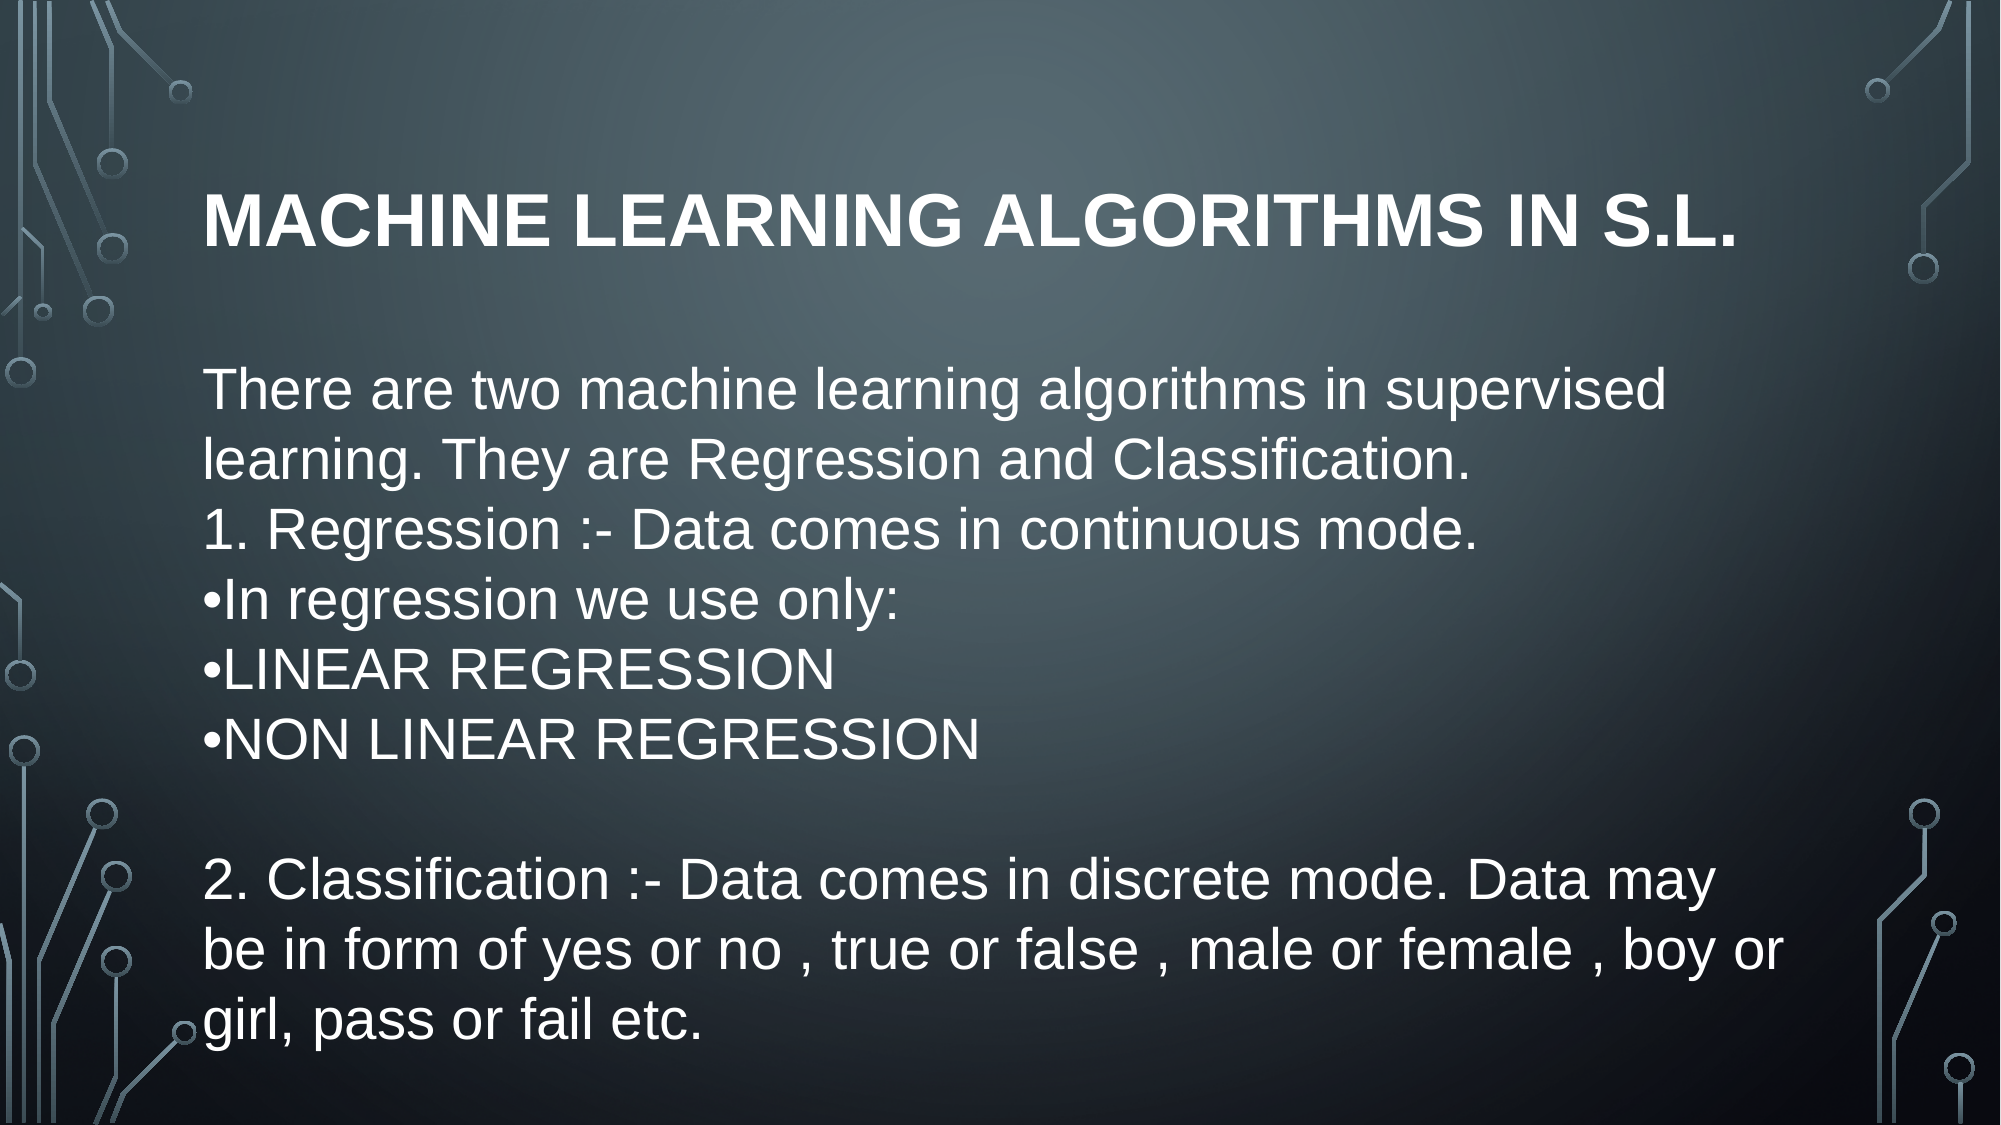

# MACHINE LEARNING ALGORITHMS IN S.L.
There are two machine learning algorithms in supervised learning. They are Regression and Classification.
1. Regression :- Data comes in continuous mode.
•In regression we use only:
•LINEAR REGRESSION
•NON LINEAR REGRESSION

2. Classification :- Data comes in discrete mode. Data may be in form of yes or no , true or false , male or female , boy or girl, pass or fail etc.